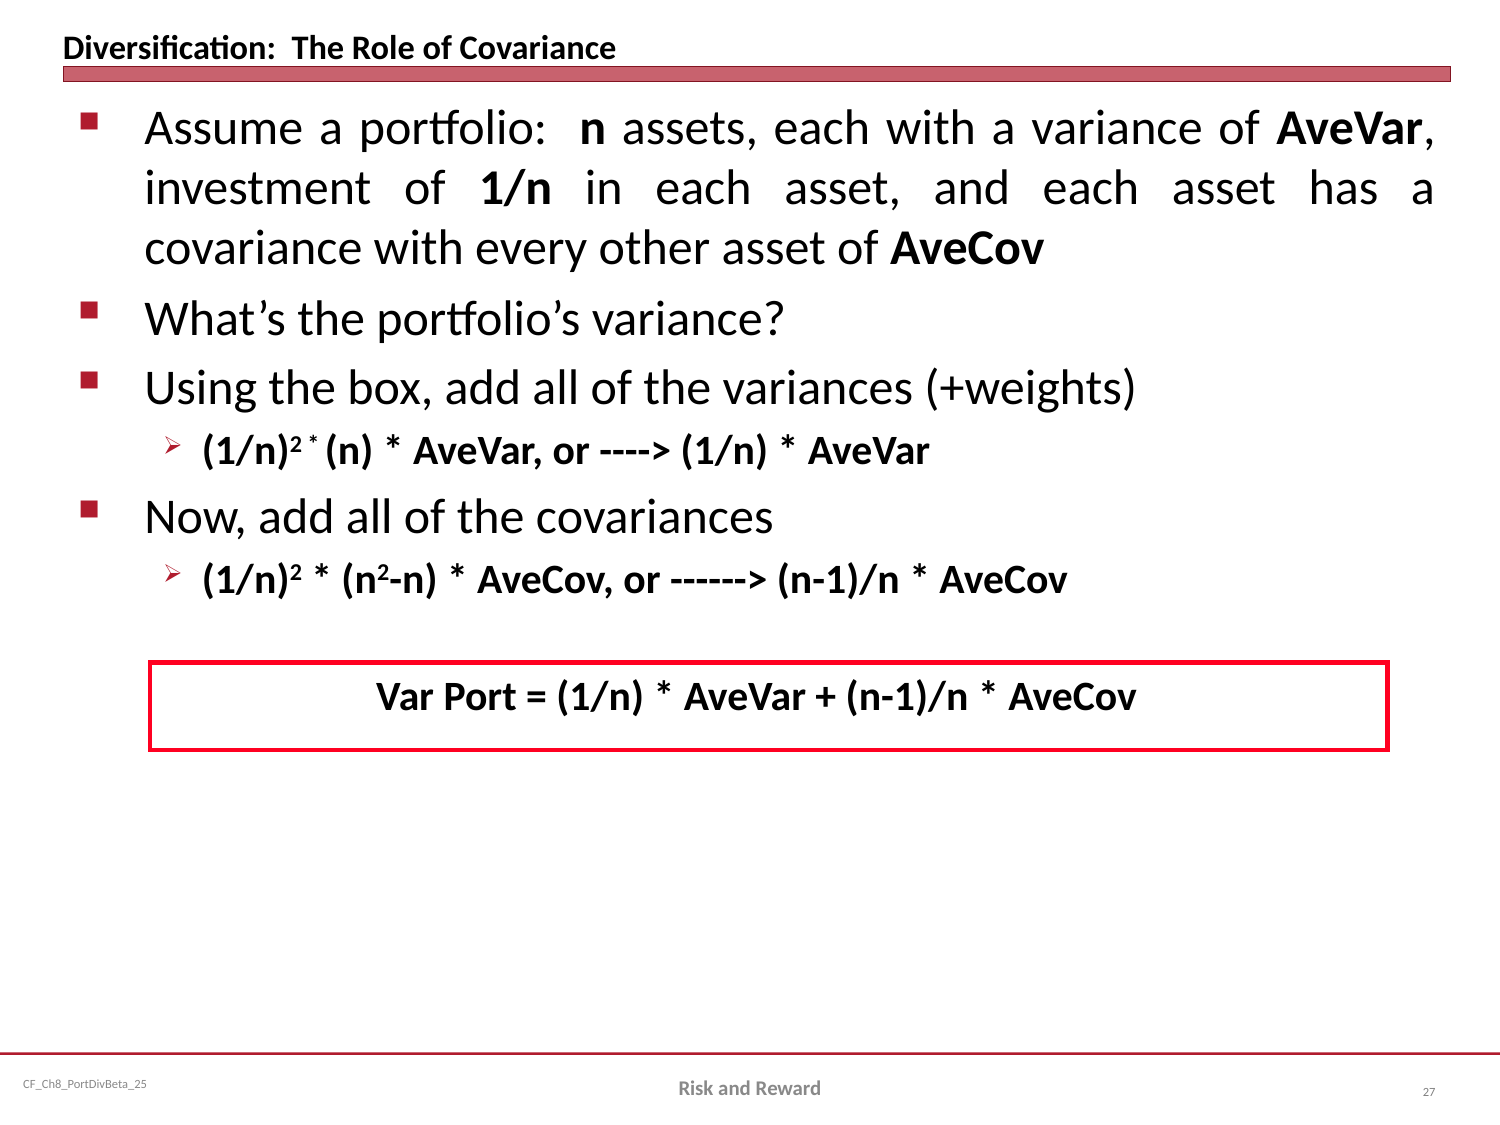

# Diversification:  The Role of Covariance
Assume a portfolio:  n assets, each with a variance of AveVar, investment of 1/n in each asset, and each asset has a covariance with every other asset of AveCov
What’s the portfolio’s variance?
Using the box, add all of the variances (+weights)
(1/n)2 * (n) * AveVar, or ----> (1/n) * AveVar
Now, add all of the covariances
(1/n)2 * (n2-n) * AveCov, or ------> (n-1)/n * AveCov

Var Port = (1/n) * AveVar + (n-1)/n * AveCov

Risk and Reward
27